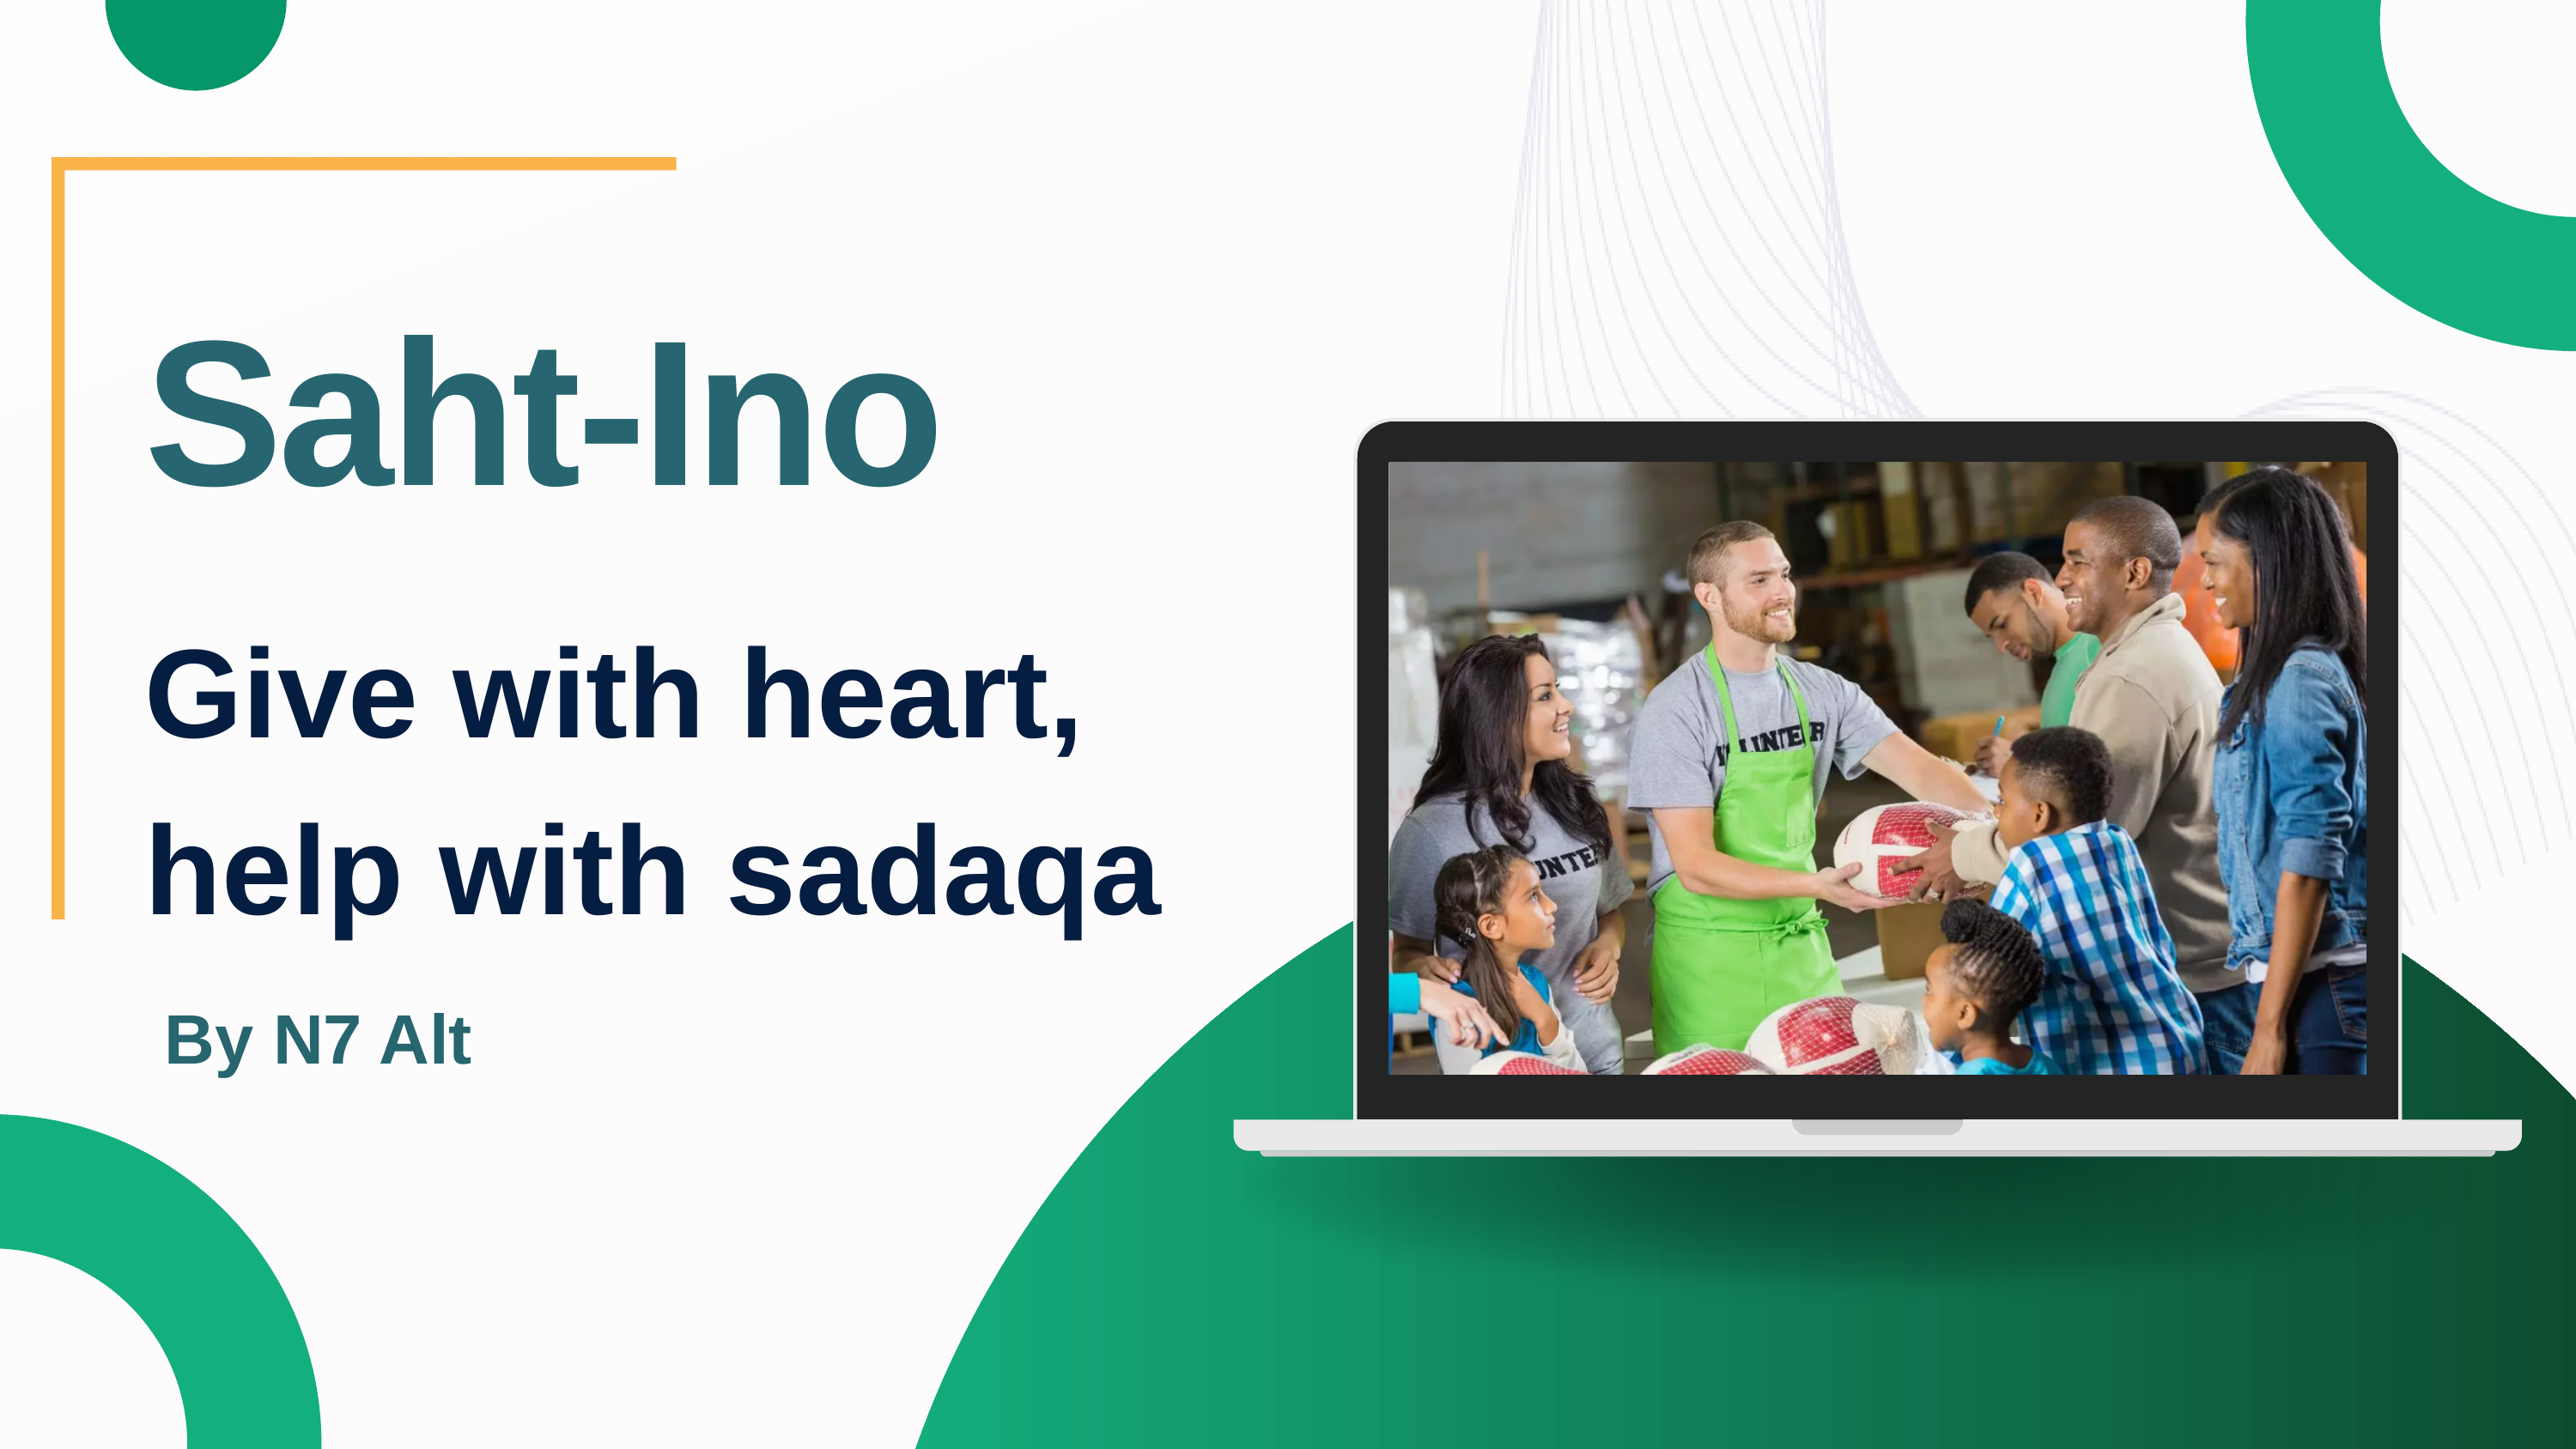

Saht-Ino

Give with heart, help with sadaqa

 By N7 Alt